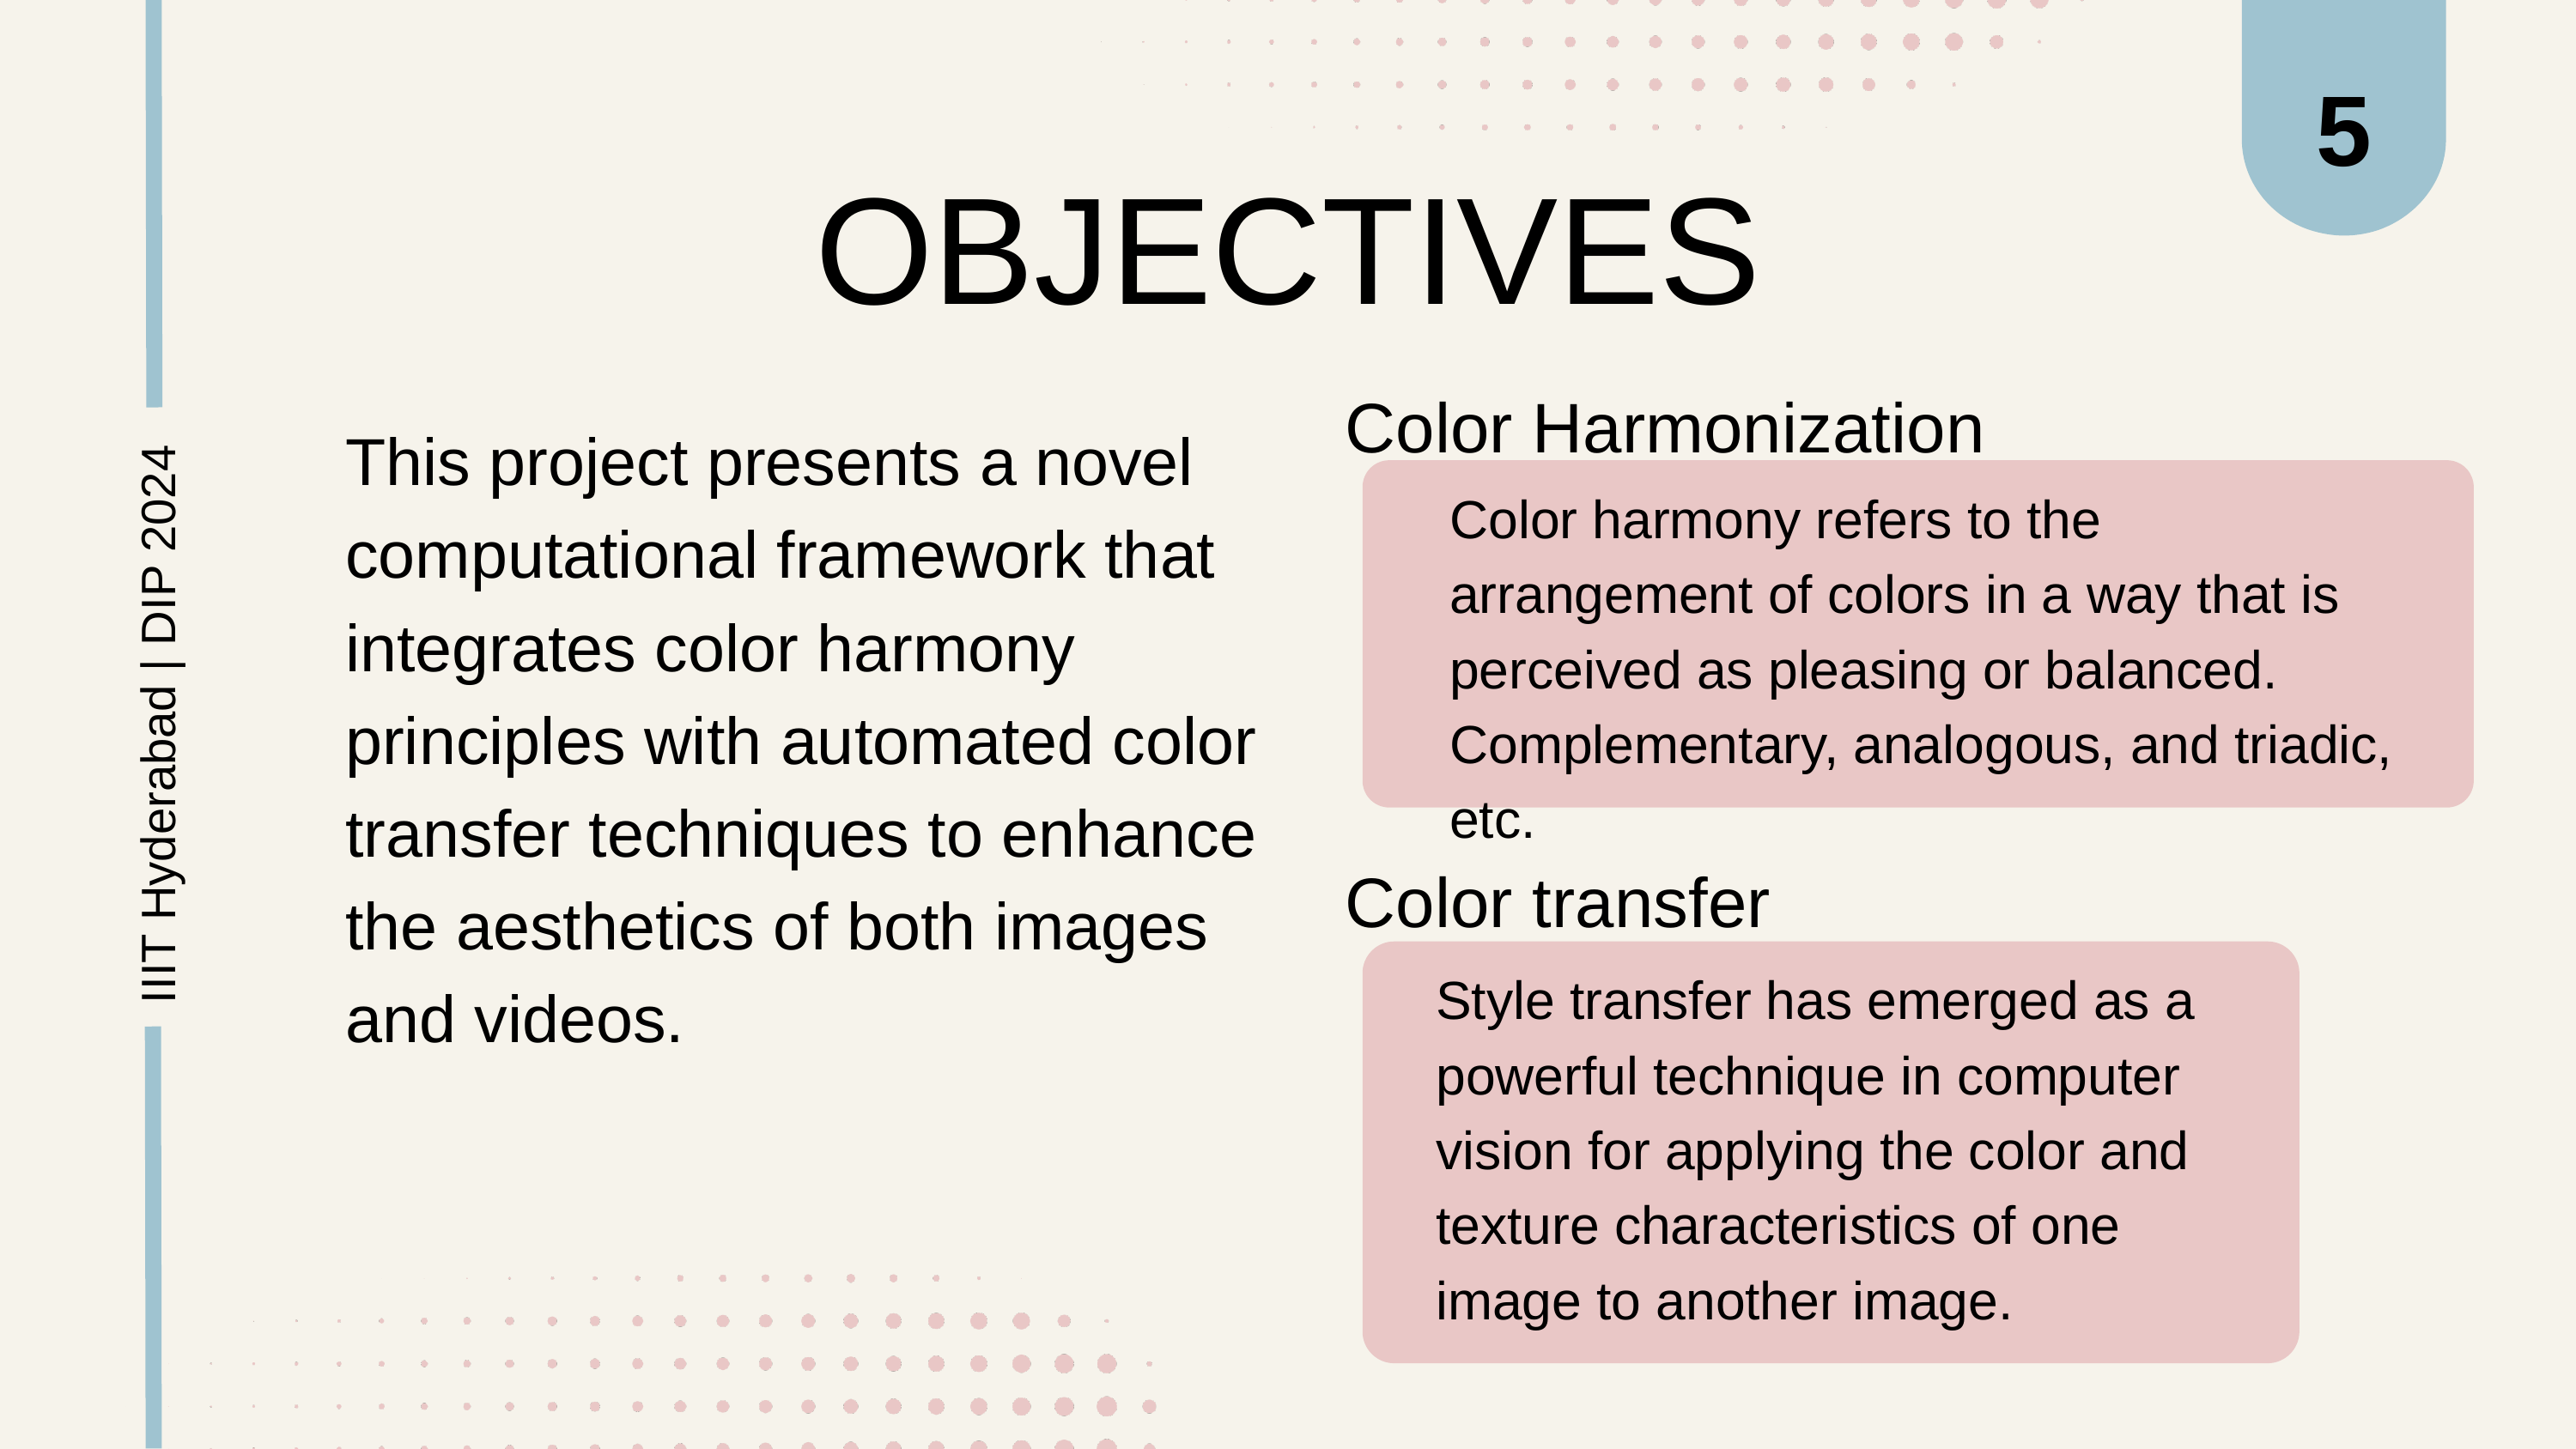

5

OBJECTIVES
Color Harmonization
This project presents a novel computational framework that integrates color harmony principles with automated color transfer techniques to enhance the aesthetics of both images and videos.

Color harmony refers to the arrangement of colors in a way that is perceived as pleasing or balanced. Complementary, analogous, and triadic, etc.
IIIT Hyderabad | DIP 2024

Color transfer

Style transfer has emerged as a powerful technique in computer vision for applying the color and texture characteristics of one image to another image.